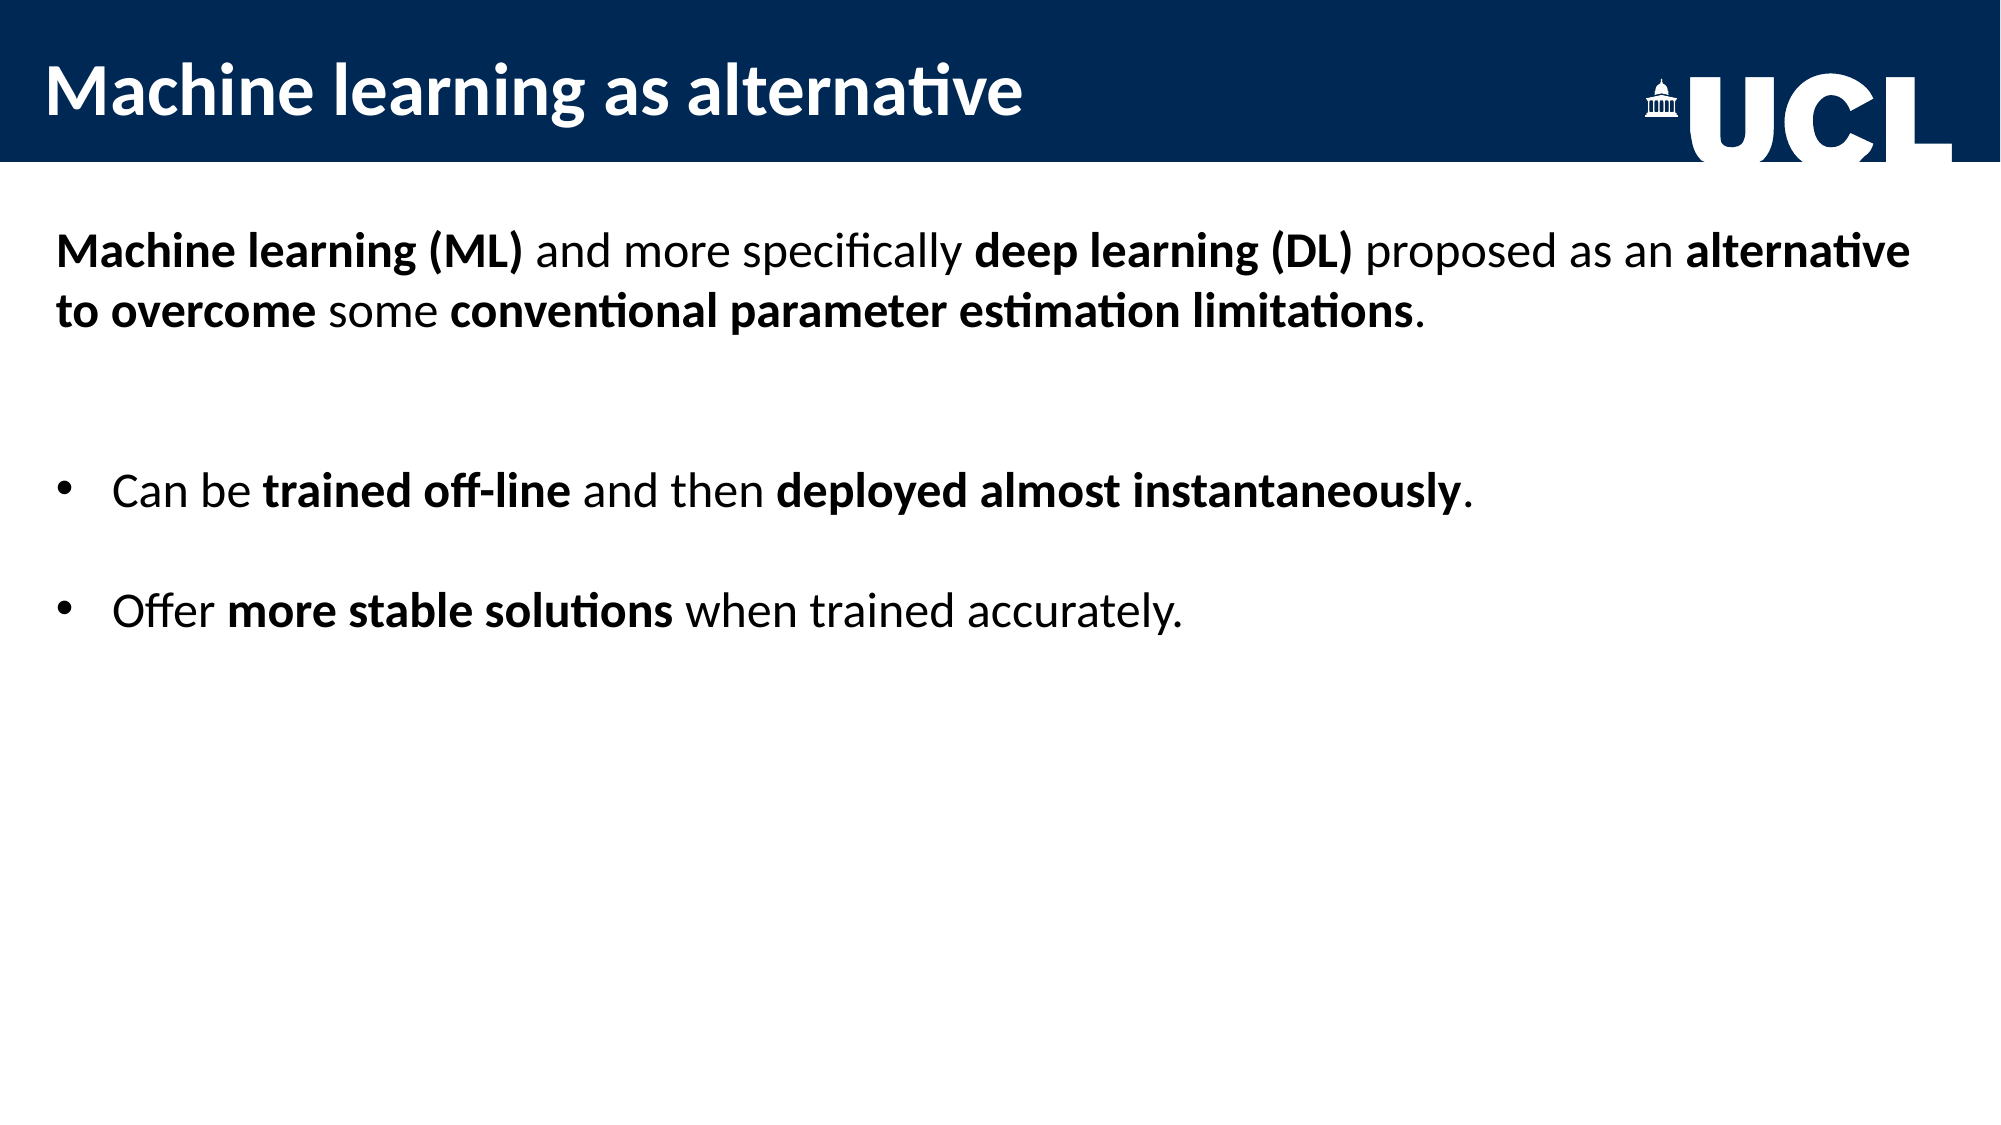

Machine learning as alternative
Machine learning (ML) and more specifically deep learning (DL) proposed as an alternative to overcome some conventional parameter estimation limitations.

Can be trained off-line and then deployed almost instantaneously.

Offer more stable solutions when trained accurately.